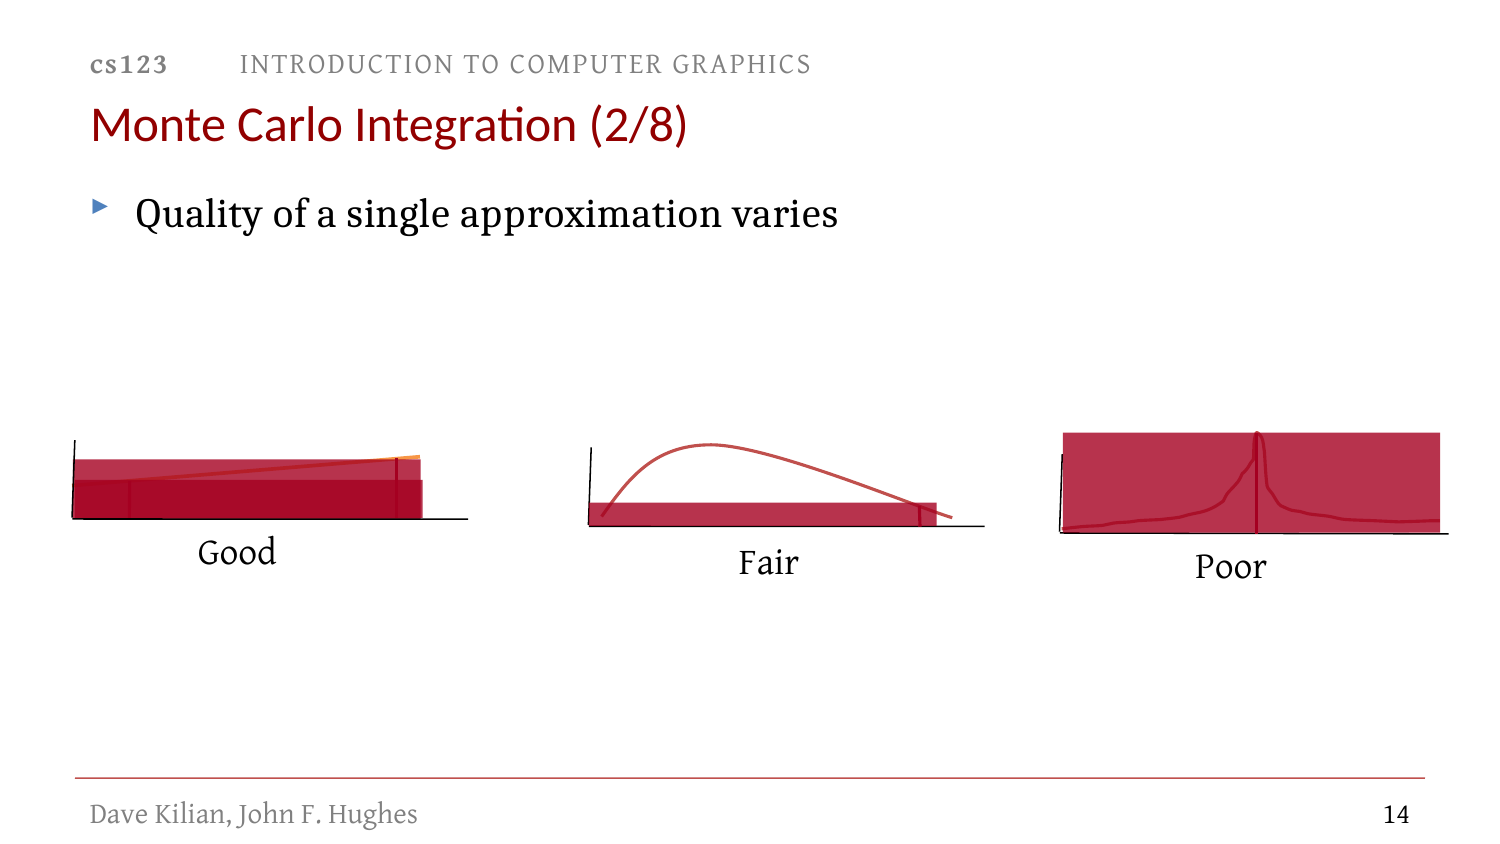

# Monte Carlo Integration (2/8)
Quality of a single approximation varies

Good
Fair
Poor
14